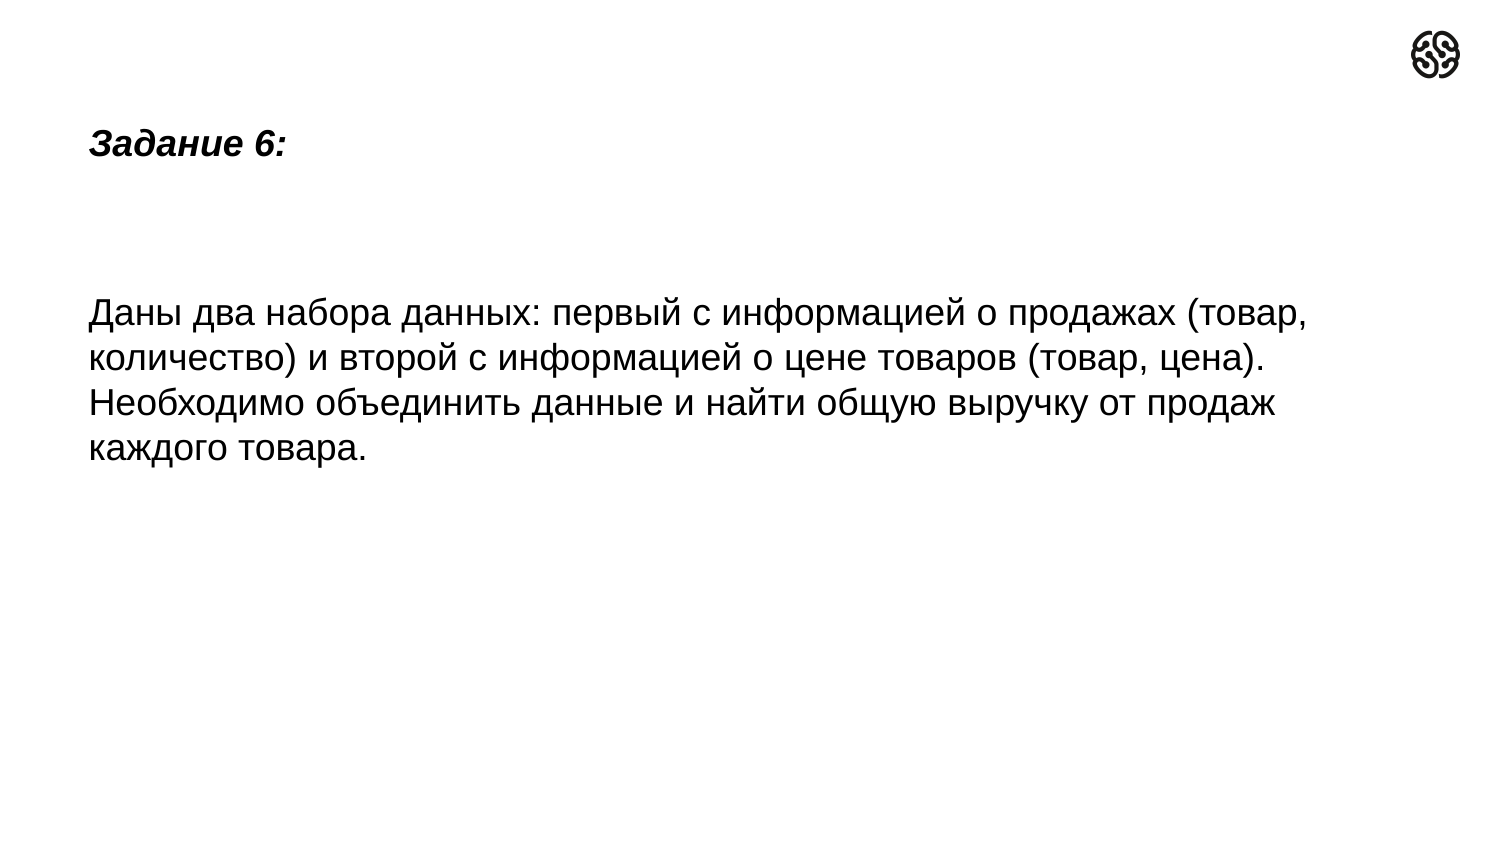

Задание 6:

Даны два набора данных: первый с информацией о продажах (товар, количество) и второй с информацией о цене товаров (товар, цена). Необходимо объединить данные и найти общую выручку от продаж каждого товара.